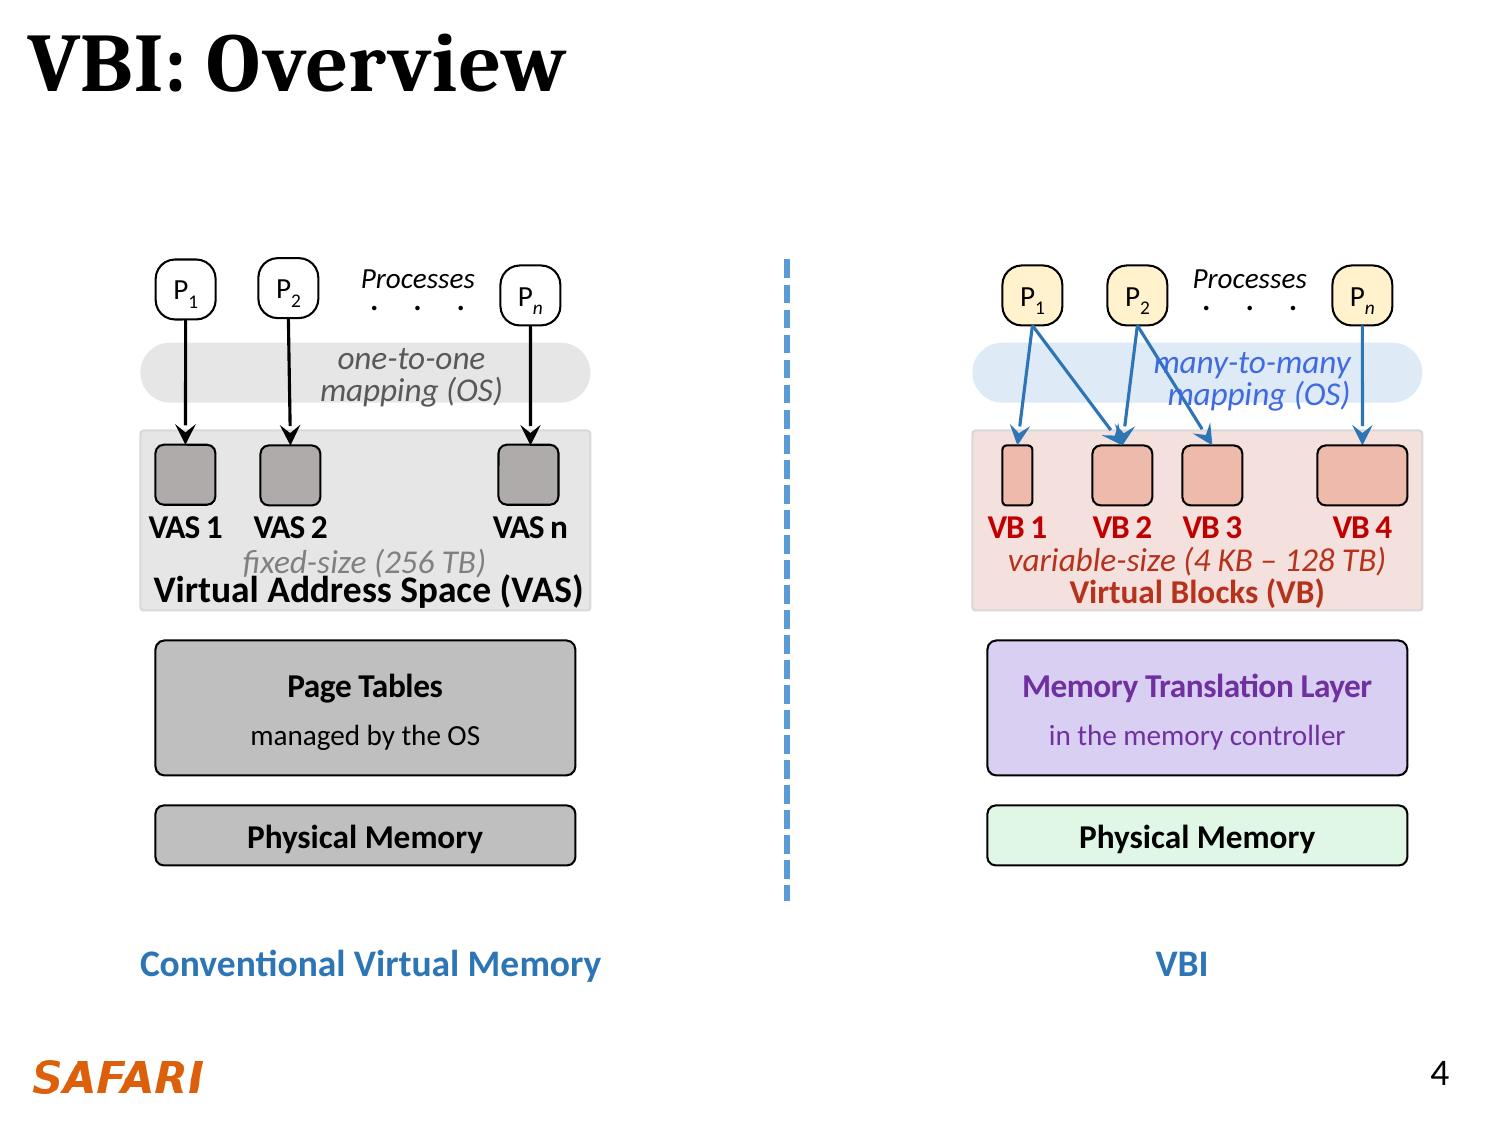

# VBI: Overview
P2
Processes
P1
.    .    .
Pn

Virtual Address Space (VAS)

VAS 1
VAS 2
VAS n
Page Tables
managed by the OS
Physical Memory
Processes
P1
P2
.    .    .
Pn

VB 1

VB 2

VB 3

VB 4
Memory Translation Layer
in the memory controller
Physical Memory
one-to-one
mapping (OS)
many-to-many
mapping (OS)
fixed-size (256 TB)
variable-size (4 KB – 128 TB)
Virtual Blocks (VB)
Conventional Virtual Memory
VBI
4